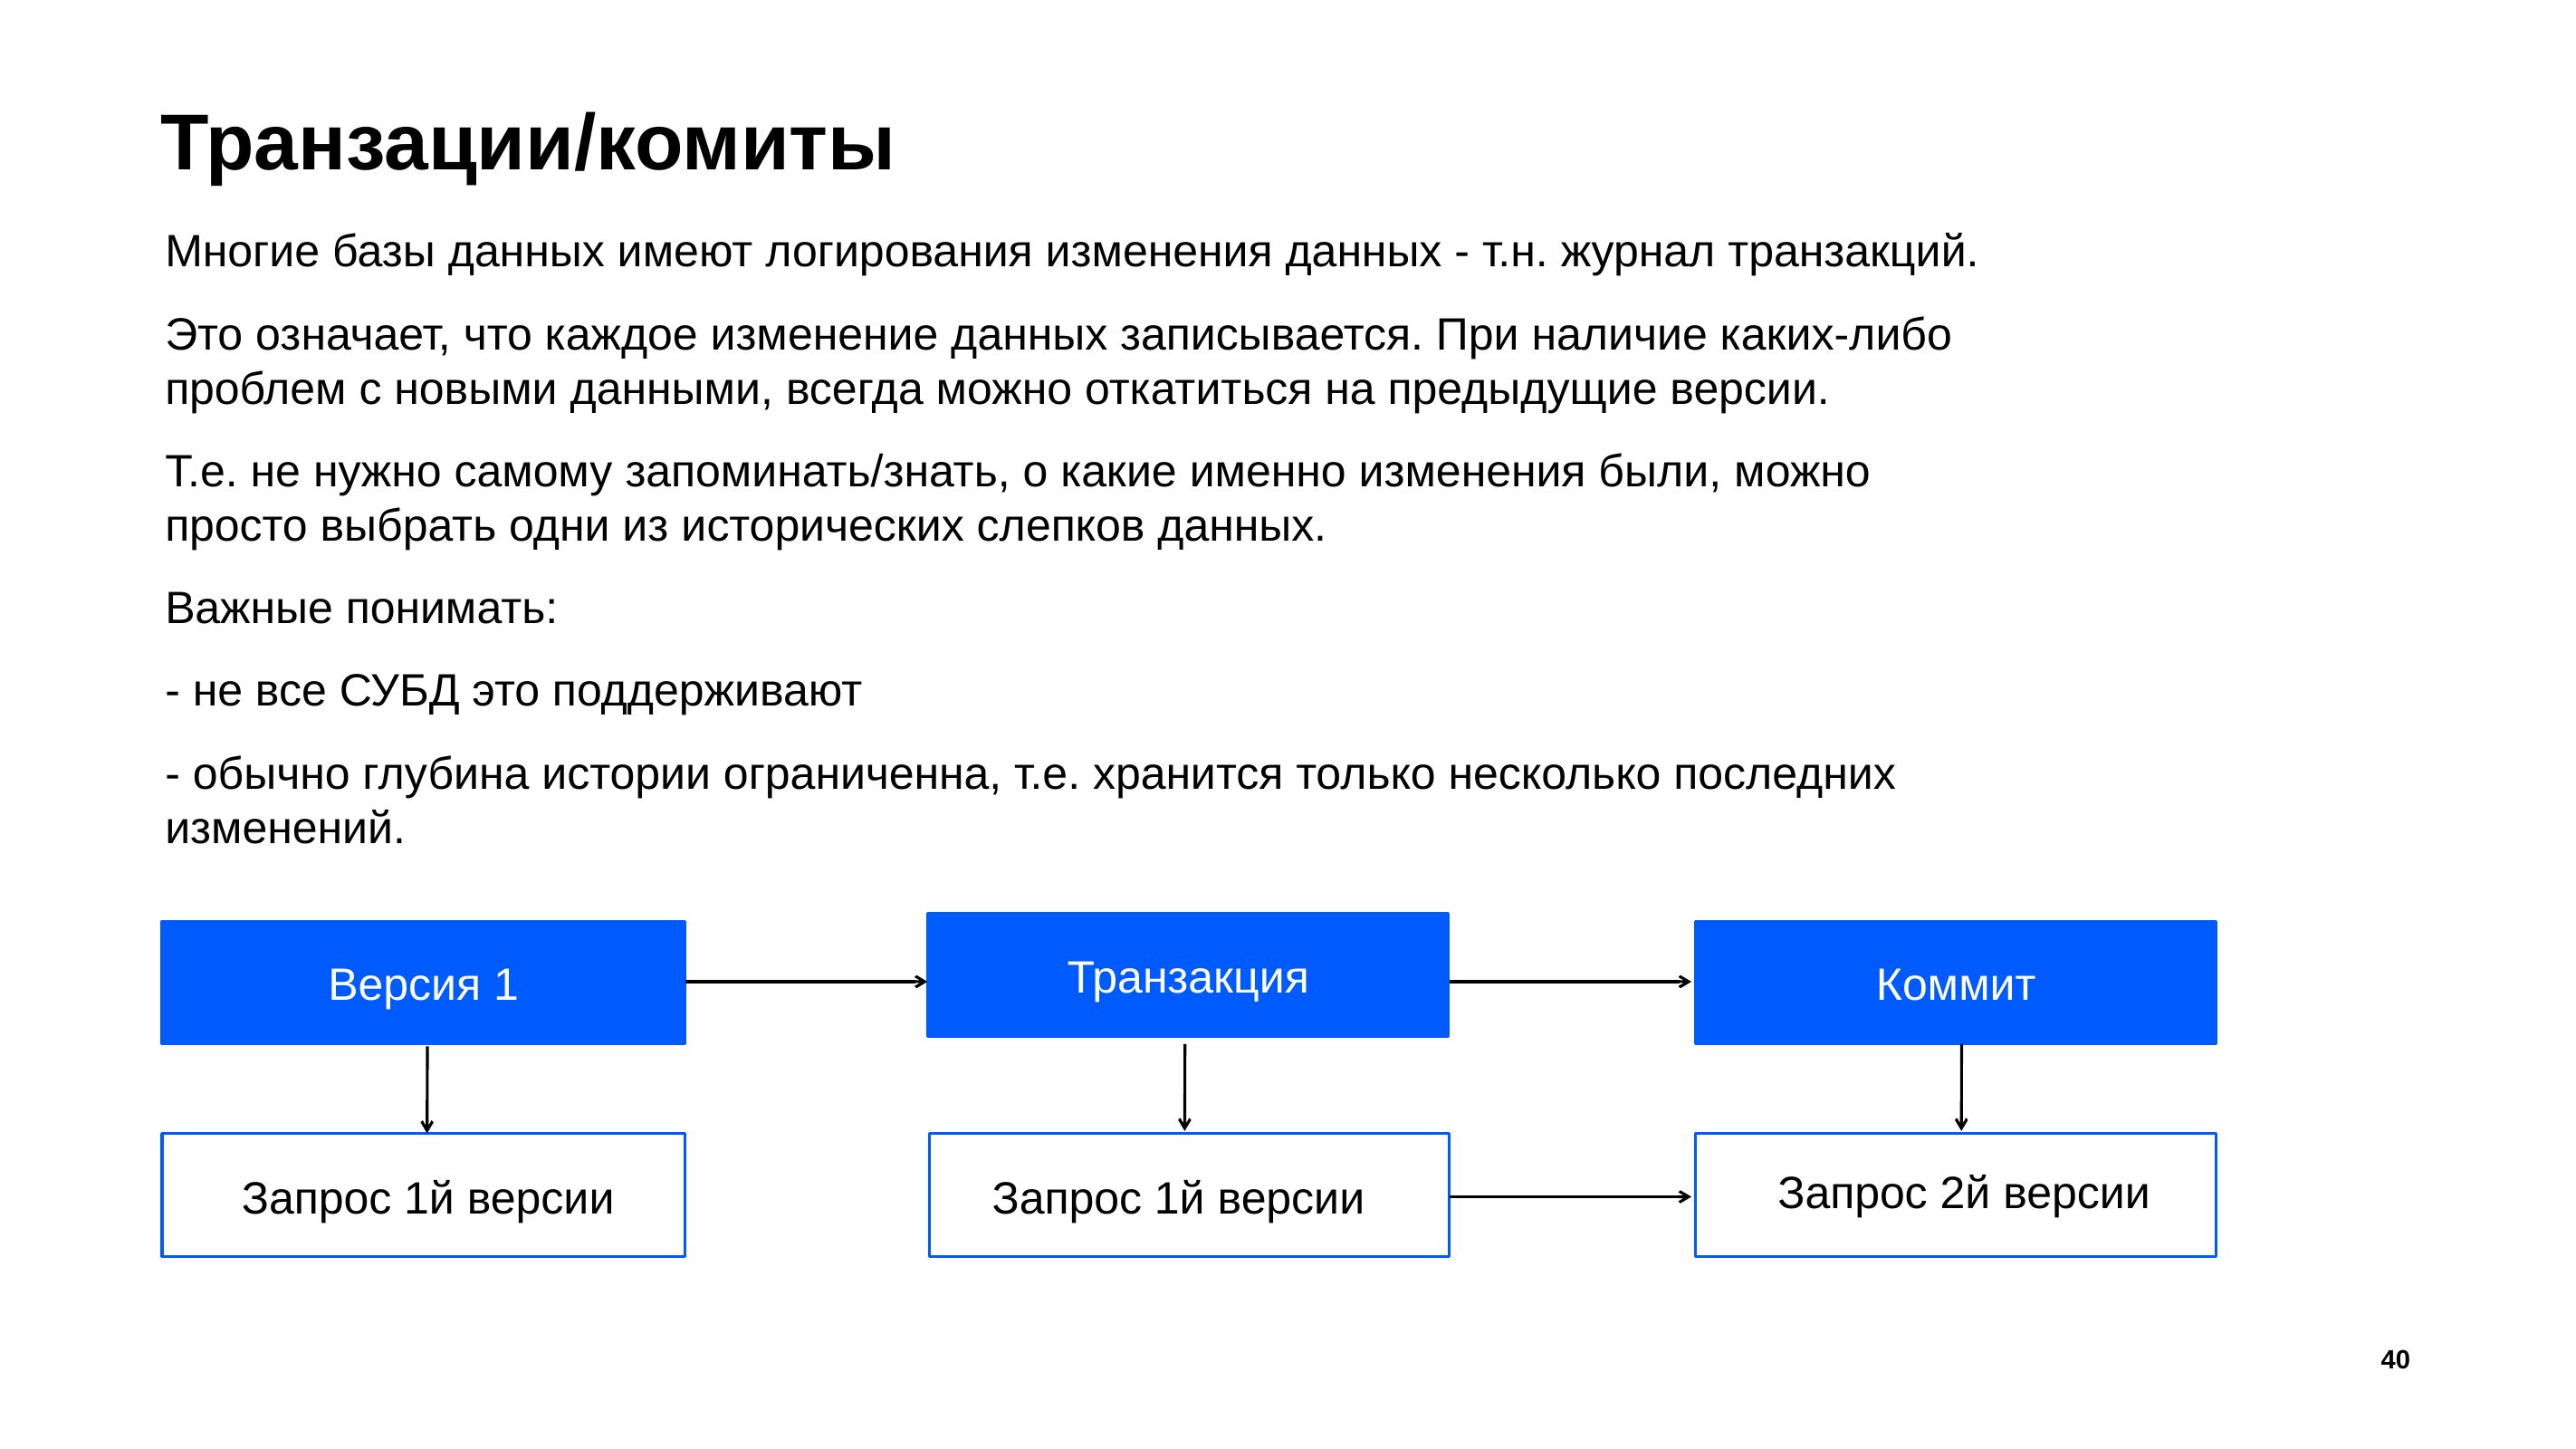

# Транзации/комиты
Многие базы данных имеют логирования изменения данных - т.н. журнал транзакций.
Это означает, что каждое изменение данных записывается. При наличие каких-либо проблем с новыми данными, всегда можно откатиться на предыдущие версии.
Т.е. не нужно самому запоминать/знать, о какие именно изменения были, можно просто выбрать одни из исторических слепков данных.
Важные понимать:
- не все СУБД это поддерживают
- обычно глубина истории ограниченна, т.е. хранится только несколько последних изменений.
Транзакция
Версия 1
Коммит

Запрос 2й версии
Запрос 1й версии
Запрос 1й версии
40